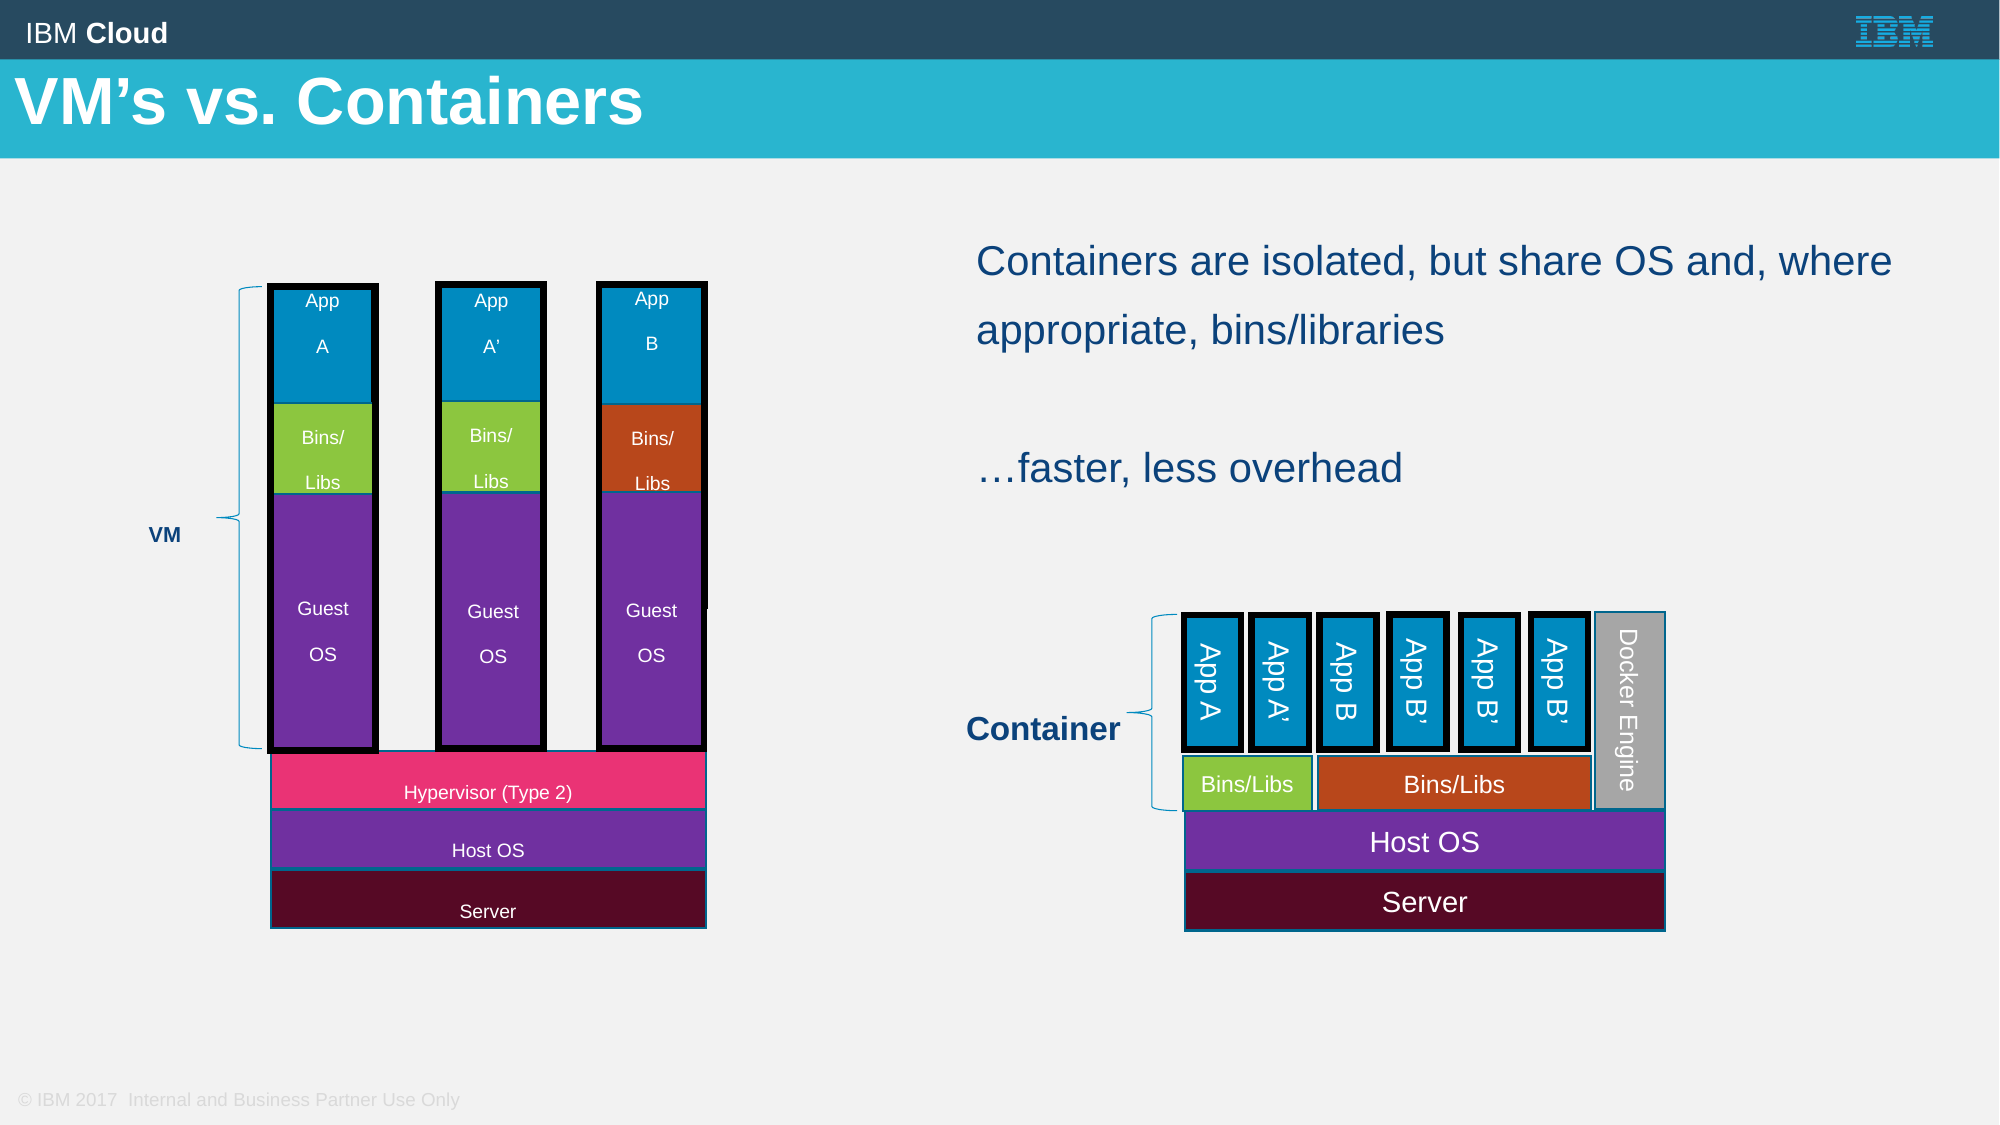

VM’s vs. Containers
Containers are isolated, but share OS and, where
appropriate, bins/libraries

…faster, less overhead

App
B

App
A’

App
A

Bins/
Libs

Bins/
Libs

Bins/
Libs

VM

Guest
OS

Guest
OS

Guest
OS

Guest
OS

Guest
OS

Hypervisor (Type 2)
Host OS
Server

App B’
App B’
App A
App A’
App B
App B’
Container

Bins/Libs

Bins/Libs

Host OS
Server

Docker Engine